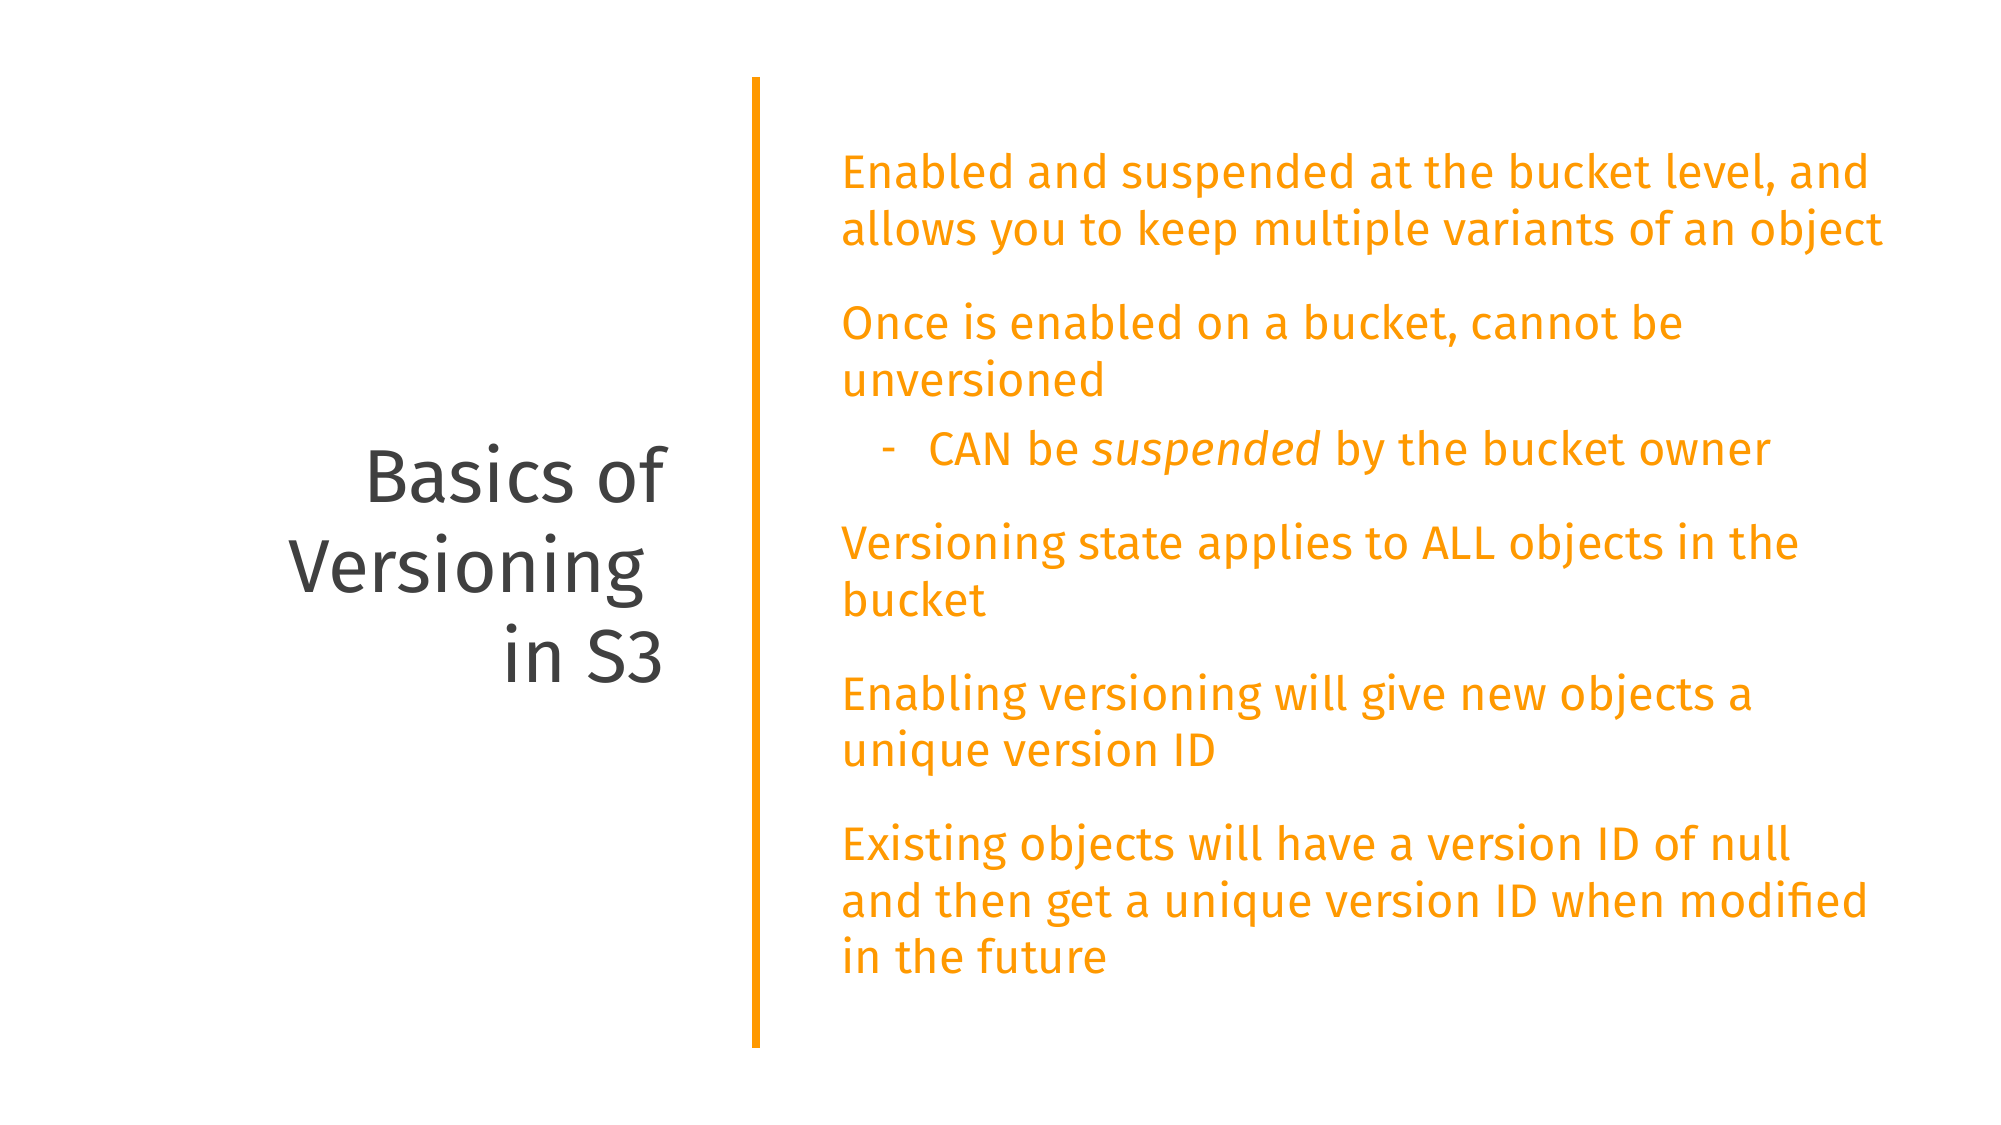

Basics of Versioning
in S3
Enabled and suspended at the bucket level, and allows you to keep multiple variants of an object
Once is enabled on a bucket, cannot be unversioned
CAN be suspended by the bucket owner
Versioning state applies to ALL objects in the bucket
Enabling versioning will give new objects a unique version ID
Existing objects will have a version ID of null and then get a unique version ID when modified in the future